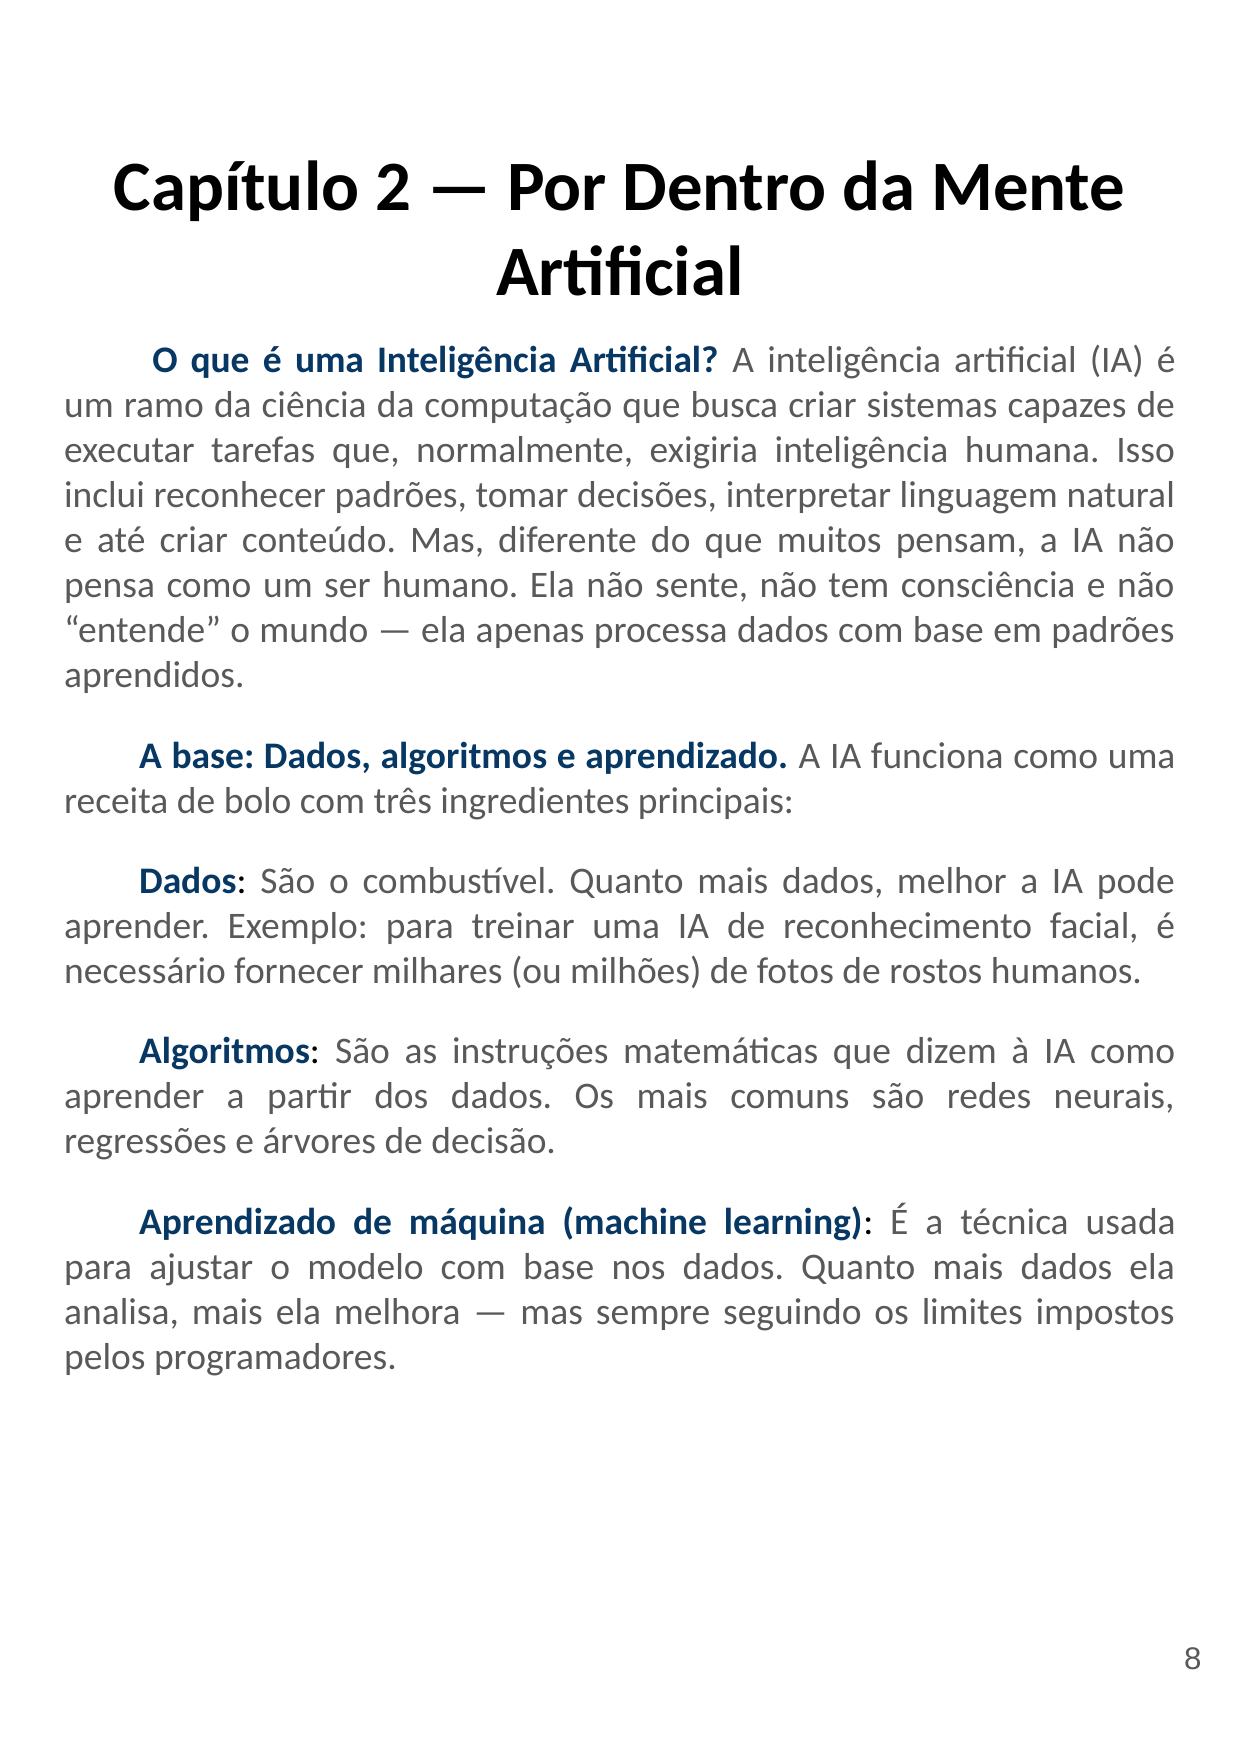

# Capítulo 2 — Por Dentro da Mente Artificial
 O que é uma Inteligência Artificial? A inteligência artificial (IA) é um ramo da ciência da computação que busca criar sistemas capazes de executar tarefas que, normalmente, exigiria inteligência humana. Isso inclui reconhecer padrões, tomar decisões, interpretar linguagem natural e até criar conteúdo. Mas, diferente do que muitos pensam, a IA não pensa como um ser humano. Ela não sente, não tem consciência e não “entende” o mundo — ela apenas processa dados com base em padrões aprendidos.
A base: Dados, algoritmos e aprendizado. A IA funciona como uma receita de bolo com três ingredientes principais:
Dados: São o combustível. Quanto mais dados, melhor a IA pode aprender. Exemplo: para treinar uma IA de reconhecimento facial, é necessário fornecer milhares (ou milhões) de fotos de rostos humanos.
Algoritmos: São as instruções matemáticas que dizem à IA como aprender a partir dos dados. Os mais comuns são redes neurais, regressões e árvores de decisão.
Aprendizado de máquina (machine learning): É a técnica usada para ajustar o modelo com base nos dados. Quanto mais dados ela analisa, mais ela melhora — mas sempre seguindo os limites impostos pelos programadores.

8